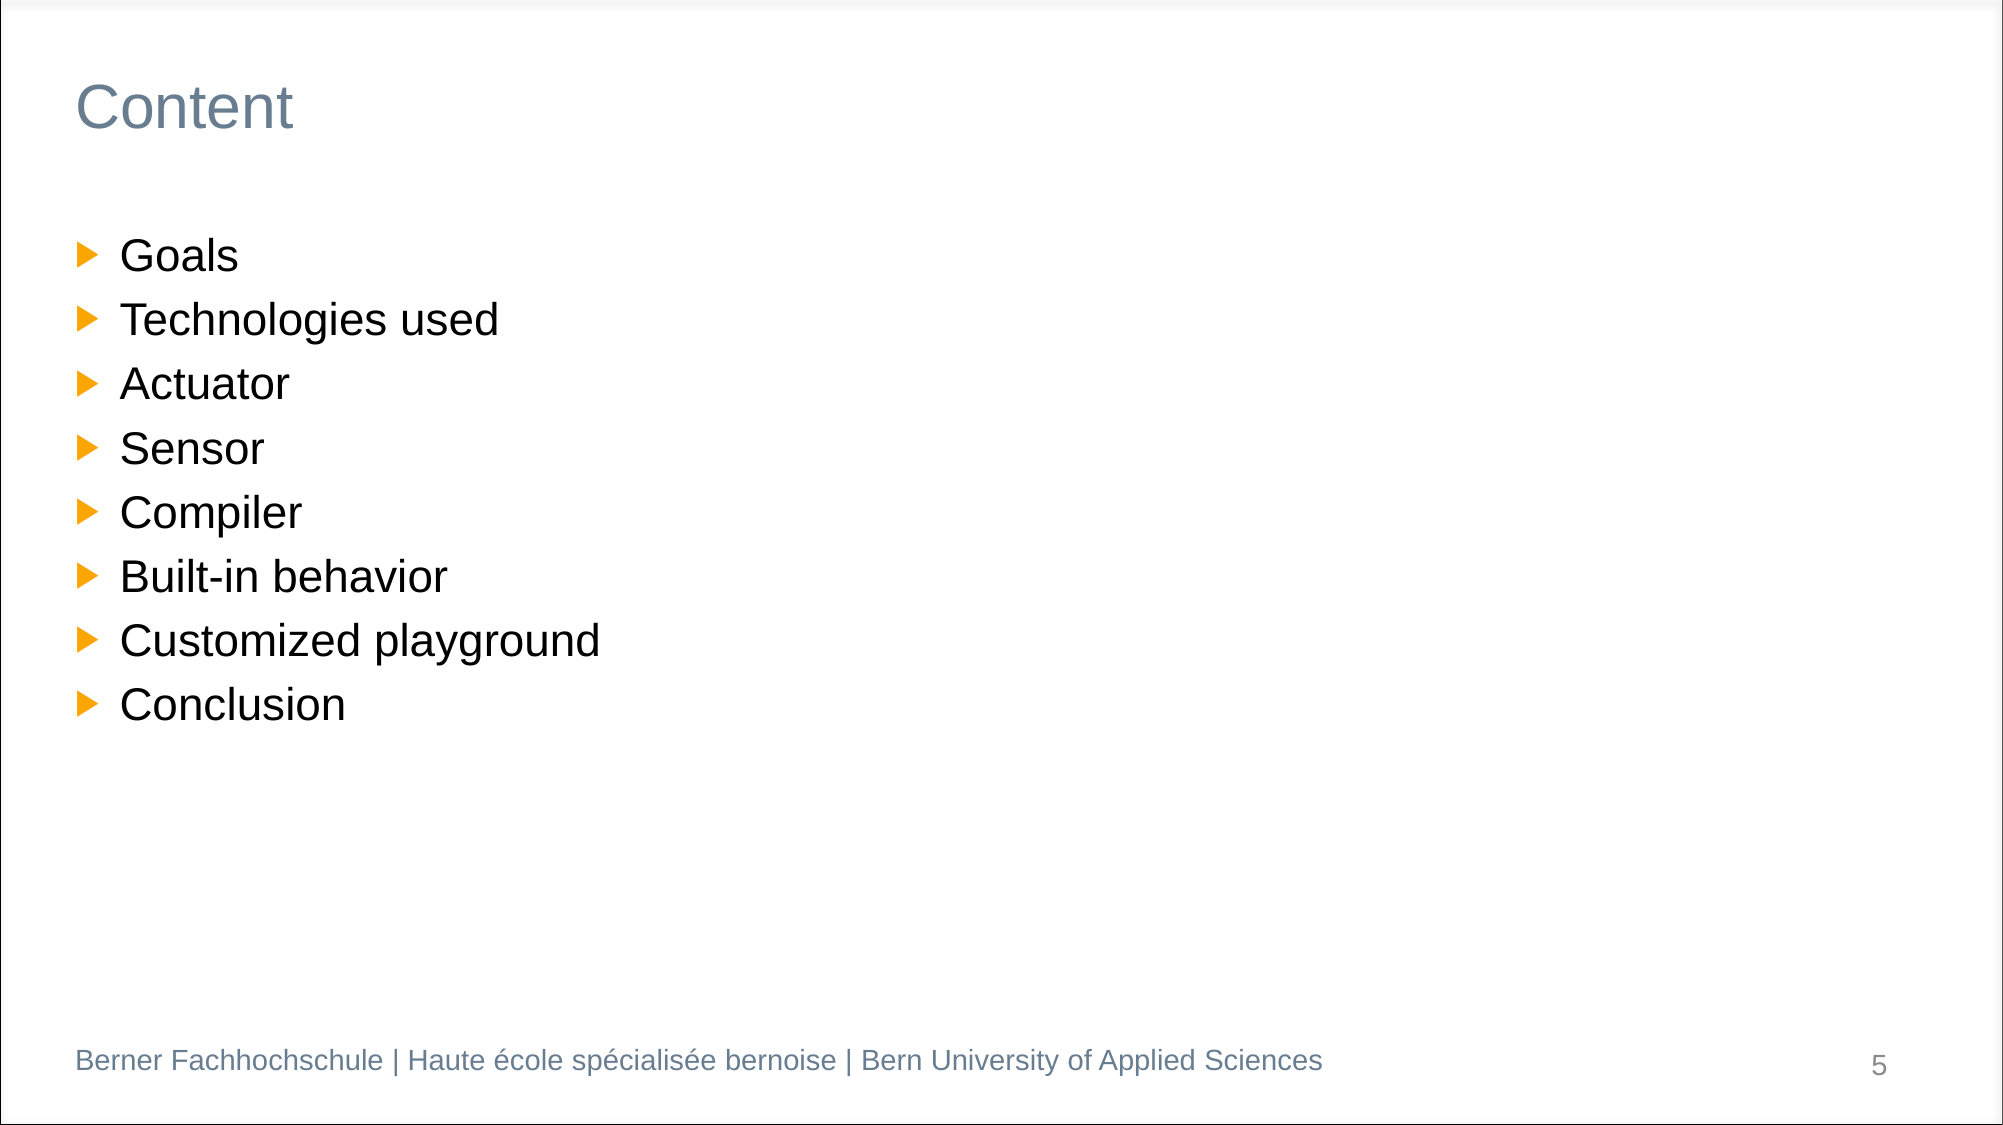

# Content
Goals
Technologies used
Actuator
Sensor
Compiler
Built-in behavior
Customized playground
Conclusion
5